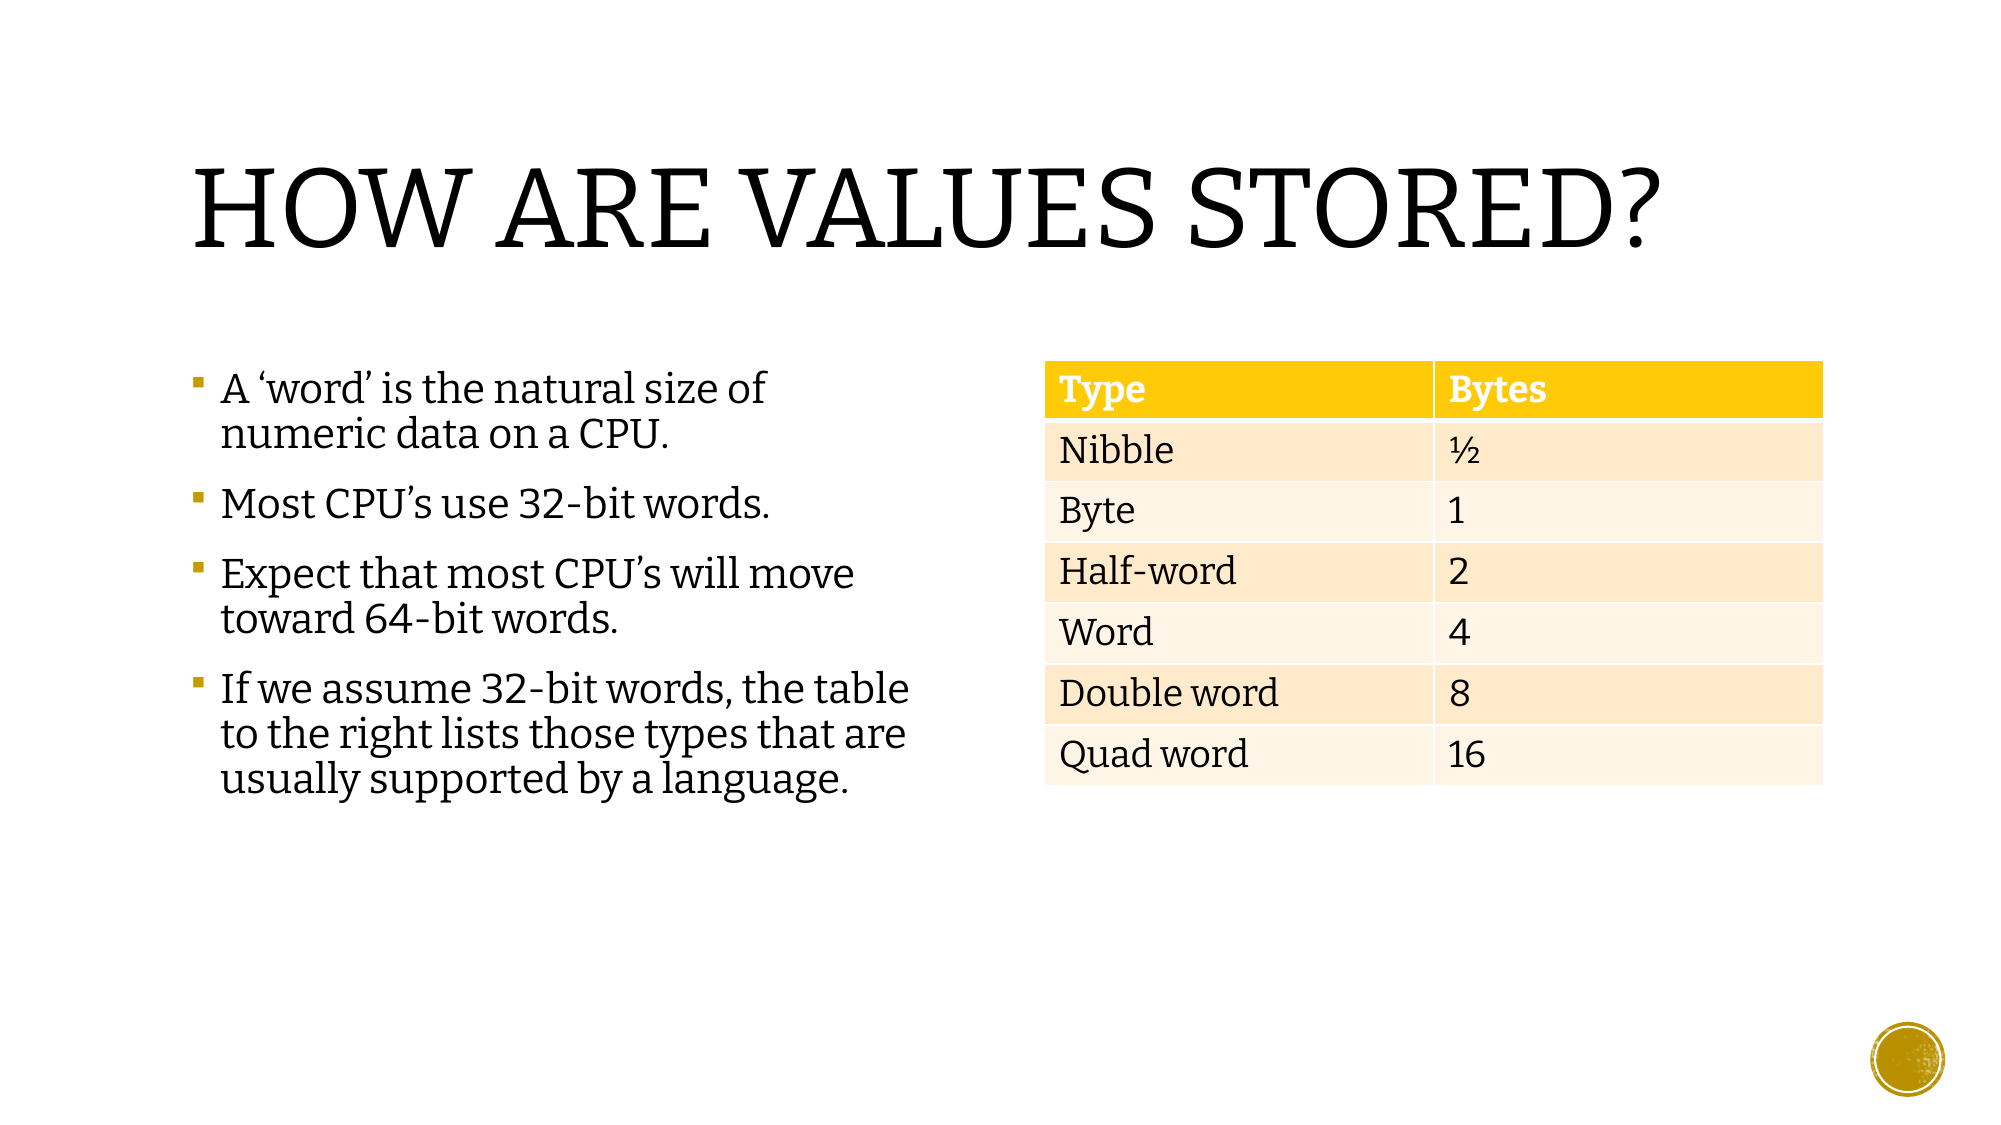

# How are values stored?
| Type | Bytes |
| --- | --- |
| Nibble | ½ |
| Byte | 1 |
| Half-word | 2 |
| Word | 4 |
| Double word | 8 |
| Quad word | 16 |
A ‘word’ is the natural size of numeric data on a CPU.
Most CPU’s use 32-bit words.
Expect that most CPU’s will move toward 64-bit words.
If we assume 32-bit words, the table to the right lists those types that are usually supported by a language.